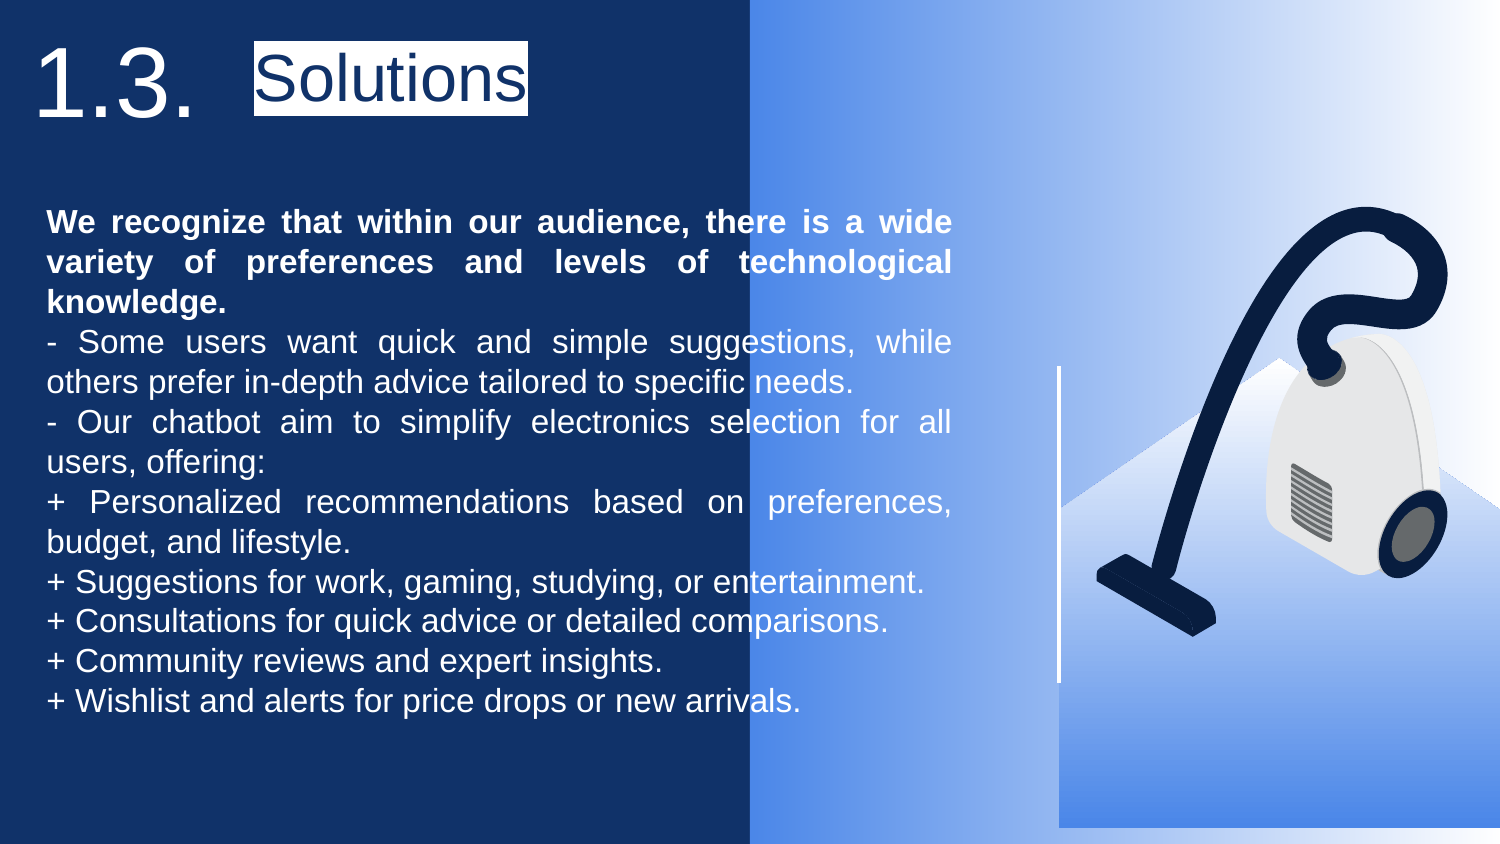

1.3.
Solutions

We recognize that within our audience, there is a wide variety of preferences and levels of technological knowledge.
- Some users want quick and simple suggestions, while others prefer in-depth advice tailored to specific needs.
- Our chatbot aim to simplify electronics selection for all users, offering:
+ Personalized recommendations based on preferences, budget, and lifestyle.
+ Suggestions for work, gaming, studying, or entertainment.
+ Consultations for quick advice or detailed comparisons.
+ Community reviews and expert insights.
+ Wishlist and alerts for price drops or new arrivals.